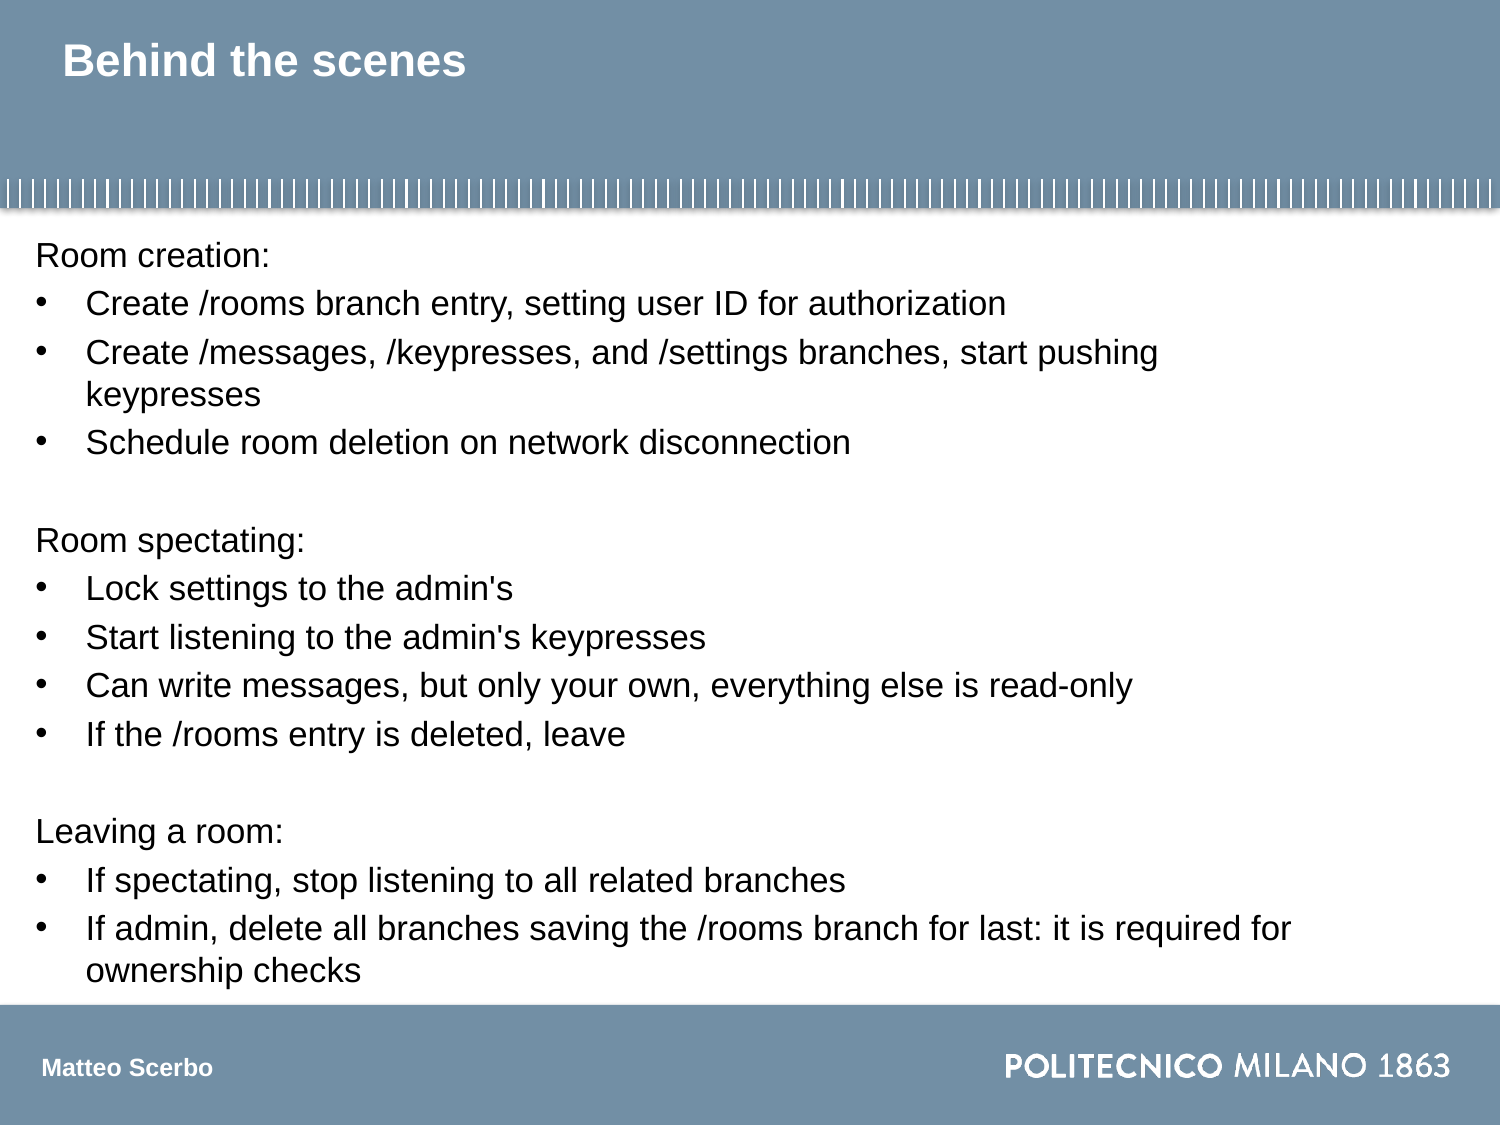

# Behind the scenes
Room creation:
Create /rooms branch entry, setting user ID for authorization
Create /messages, /keypresses, and /settings branches, start pushing keypresses
Schedule room deletion on network disconnection

Room spectating:
Lock settings to the admin's
Start listening to the admin's keypresses
Can write messages, but only your own, everything else is read-only
If the /rooms entry is deleted, leave

Leaving a room:
If spectating, stop listening to all related branches
If admin, delete all branches saving the /rooms branch for last: it is required for ownership checks